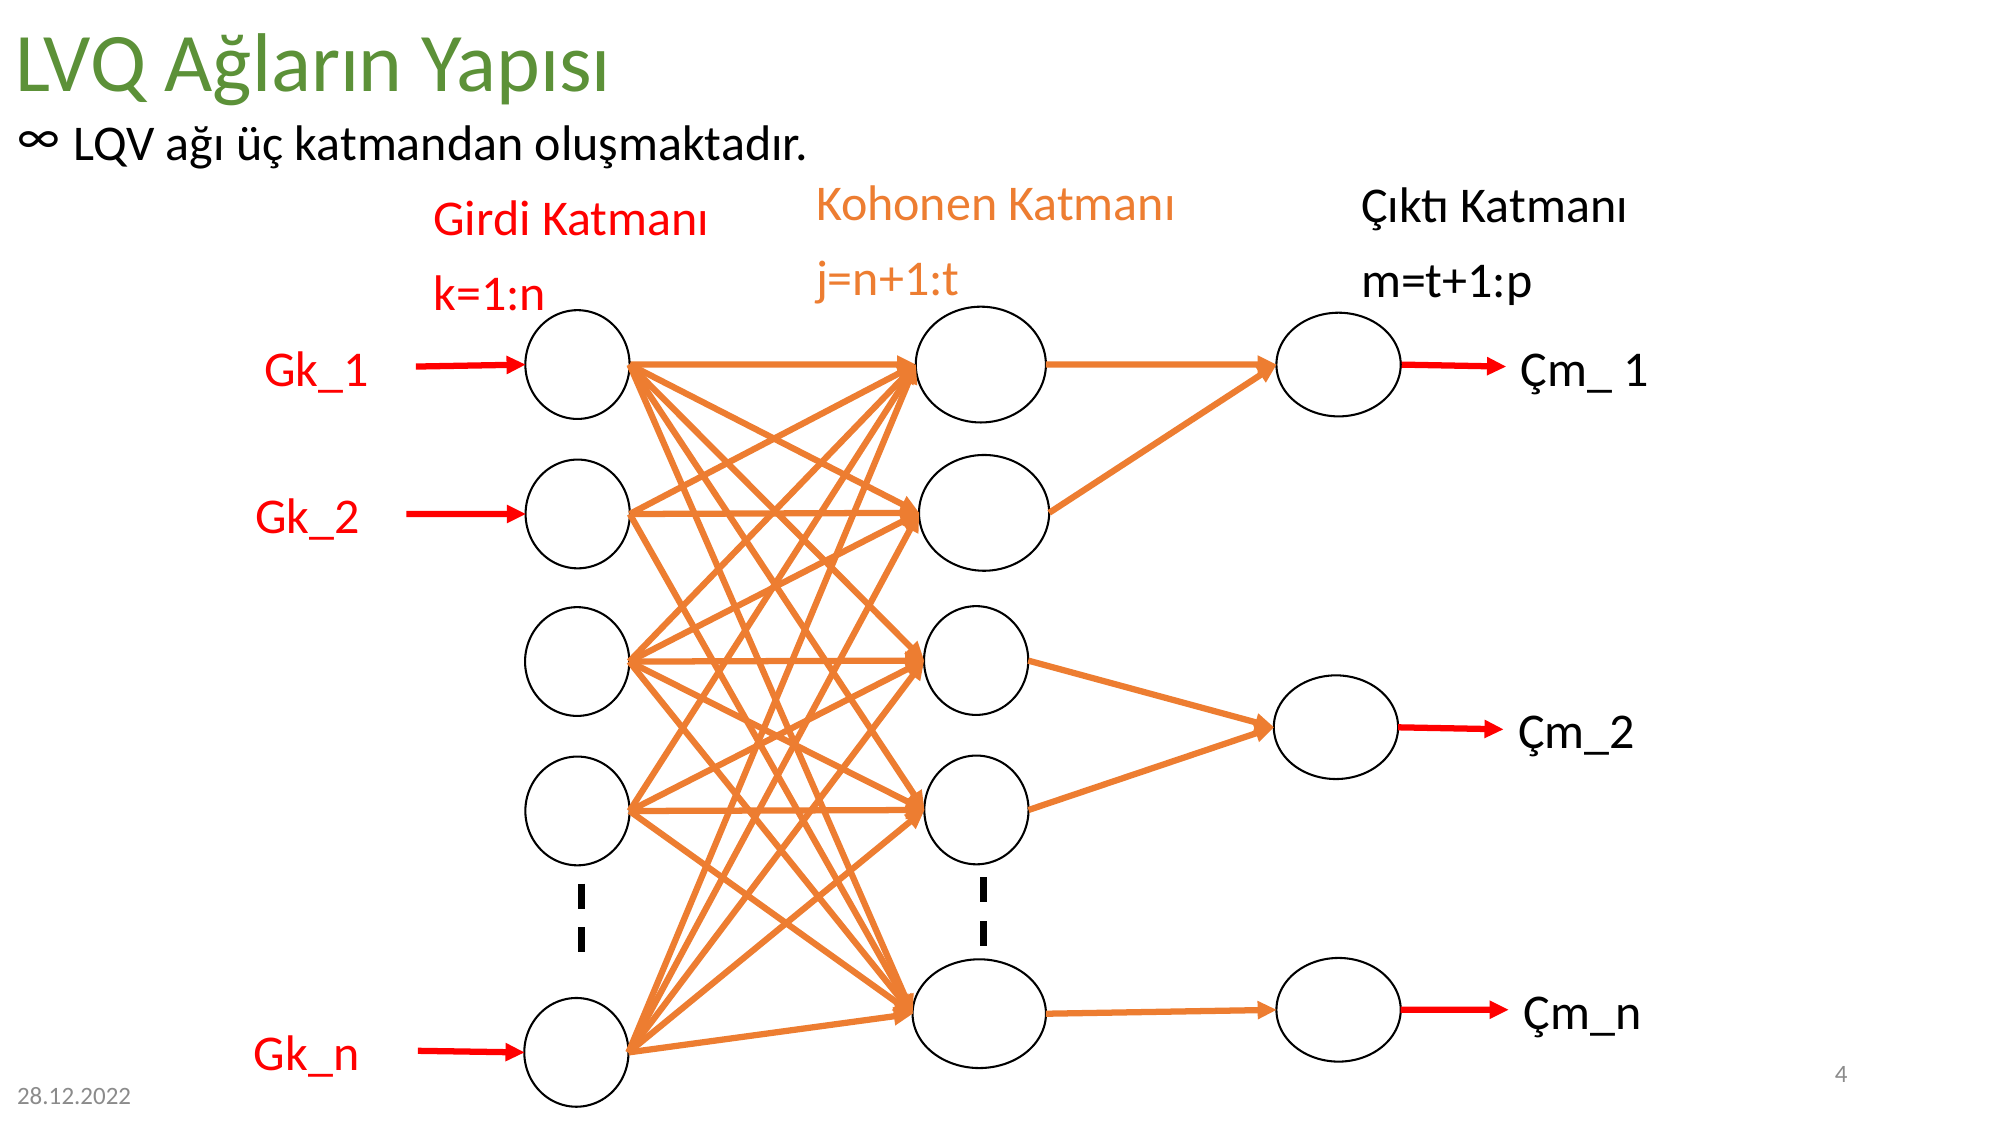

# LVQ Ağların Yapısı
LQV ağı üç katmandan oluşmaktadır.
Kohonen Katmanı
j=n+1:t
Çıktı Katmanı
m=t+1:p
Girdi Katmanı
k=1:n

Gk_1
Çm_ 1

Gk_2

Çm_2

Çm_n

Gk_n
4
28.12.2022